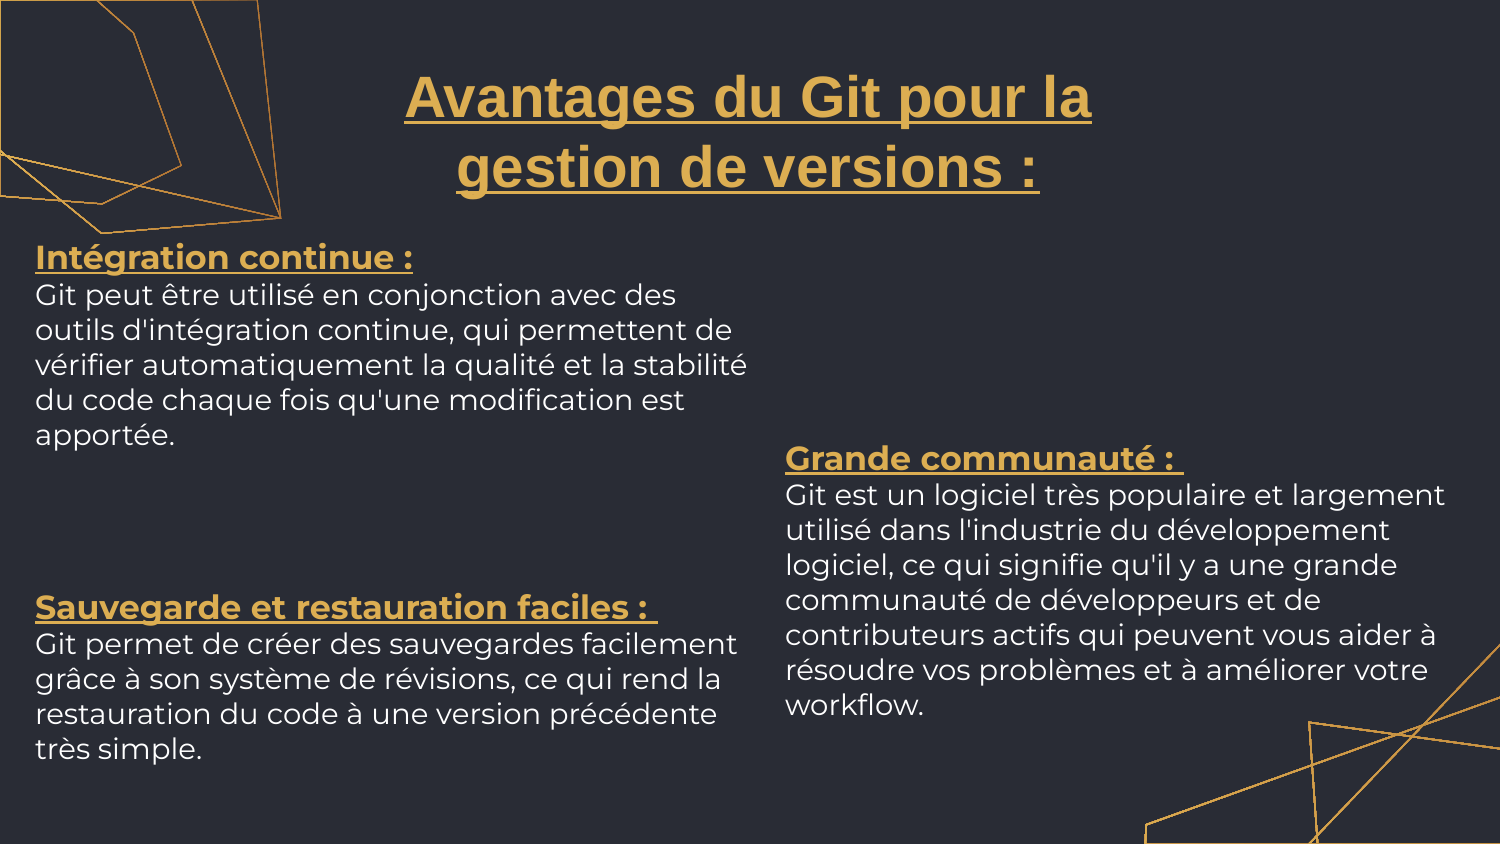

# Avantages du Git pour la gestion de versions :
Intégration continue :
Git peut être utilisé en conjonction avec des outils d'intégration continue, qui permettent de vérifier automatiquement la qualité et la stabilité du code chaque fois qu'une modification est apportée.
Grande communauté :
Git est un logiciel très populaire et largement utilisé dans l'industrie du développement logiciel, ce qui signifie qu'il y a une grande communauté de développeurs et de contributeurs actifs qui peuvent vous aider à résoudre vos problèmes et à améliorer votre workflow.
Sauvegarde et restauration faciles :
Git permet de créer des sauvegardes facilement grâce à son système de révisions, ce qui rend la restauration du code à une version précédente très simple.